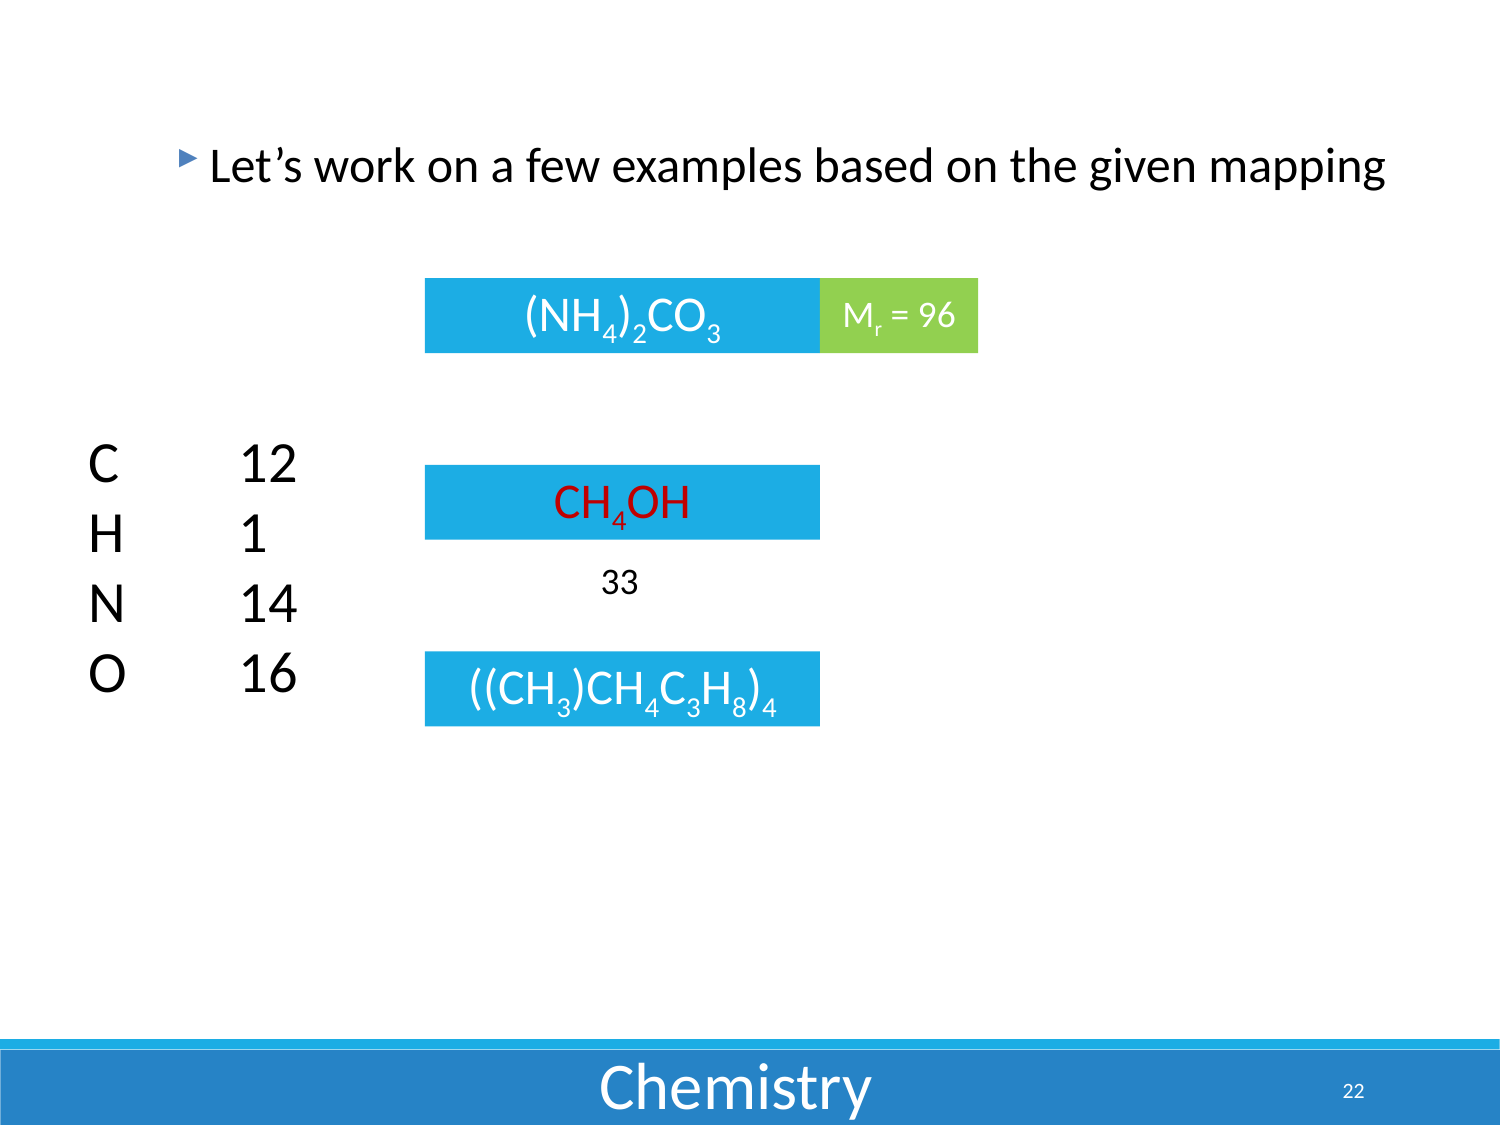

Let’s work on a few examples based on the given mapping
(NH4)2CO3
Mr = 96
C	12
H	1
N	14
O	16
CH4OH
33
((CH3)CH4C3H8)4
Problem Description
Chemistry
22